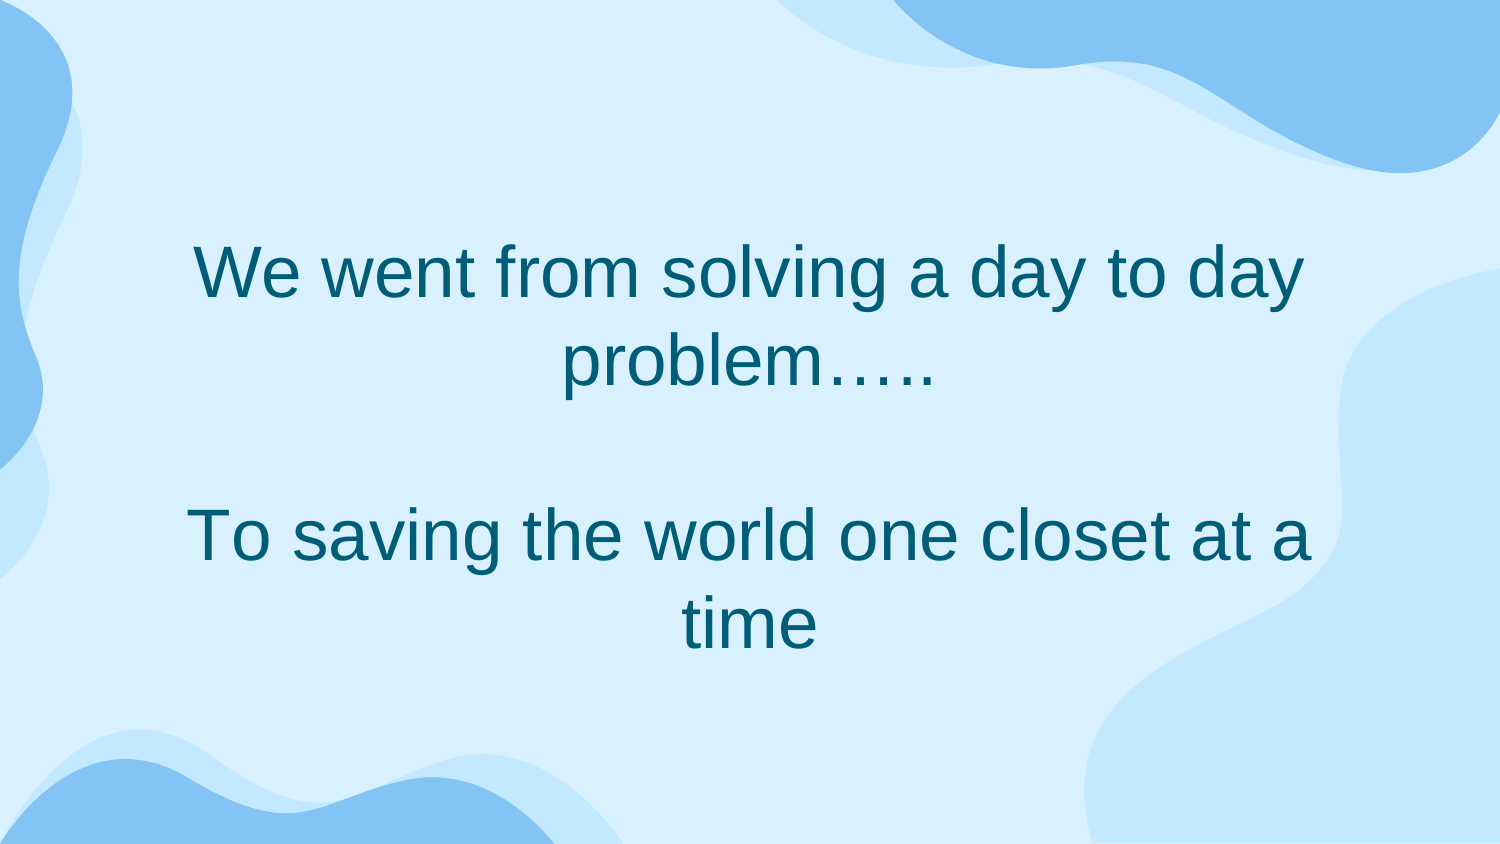

# We went from solving a day to day problem….. To saving the world one closet at a time